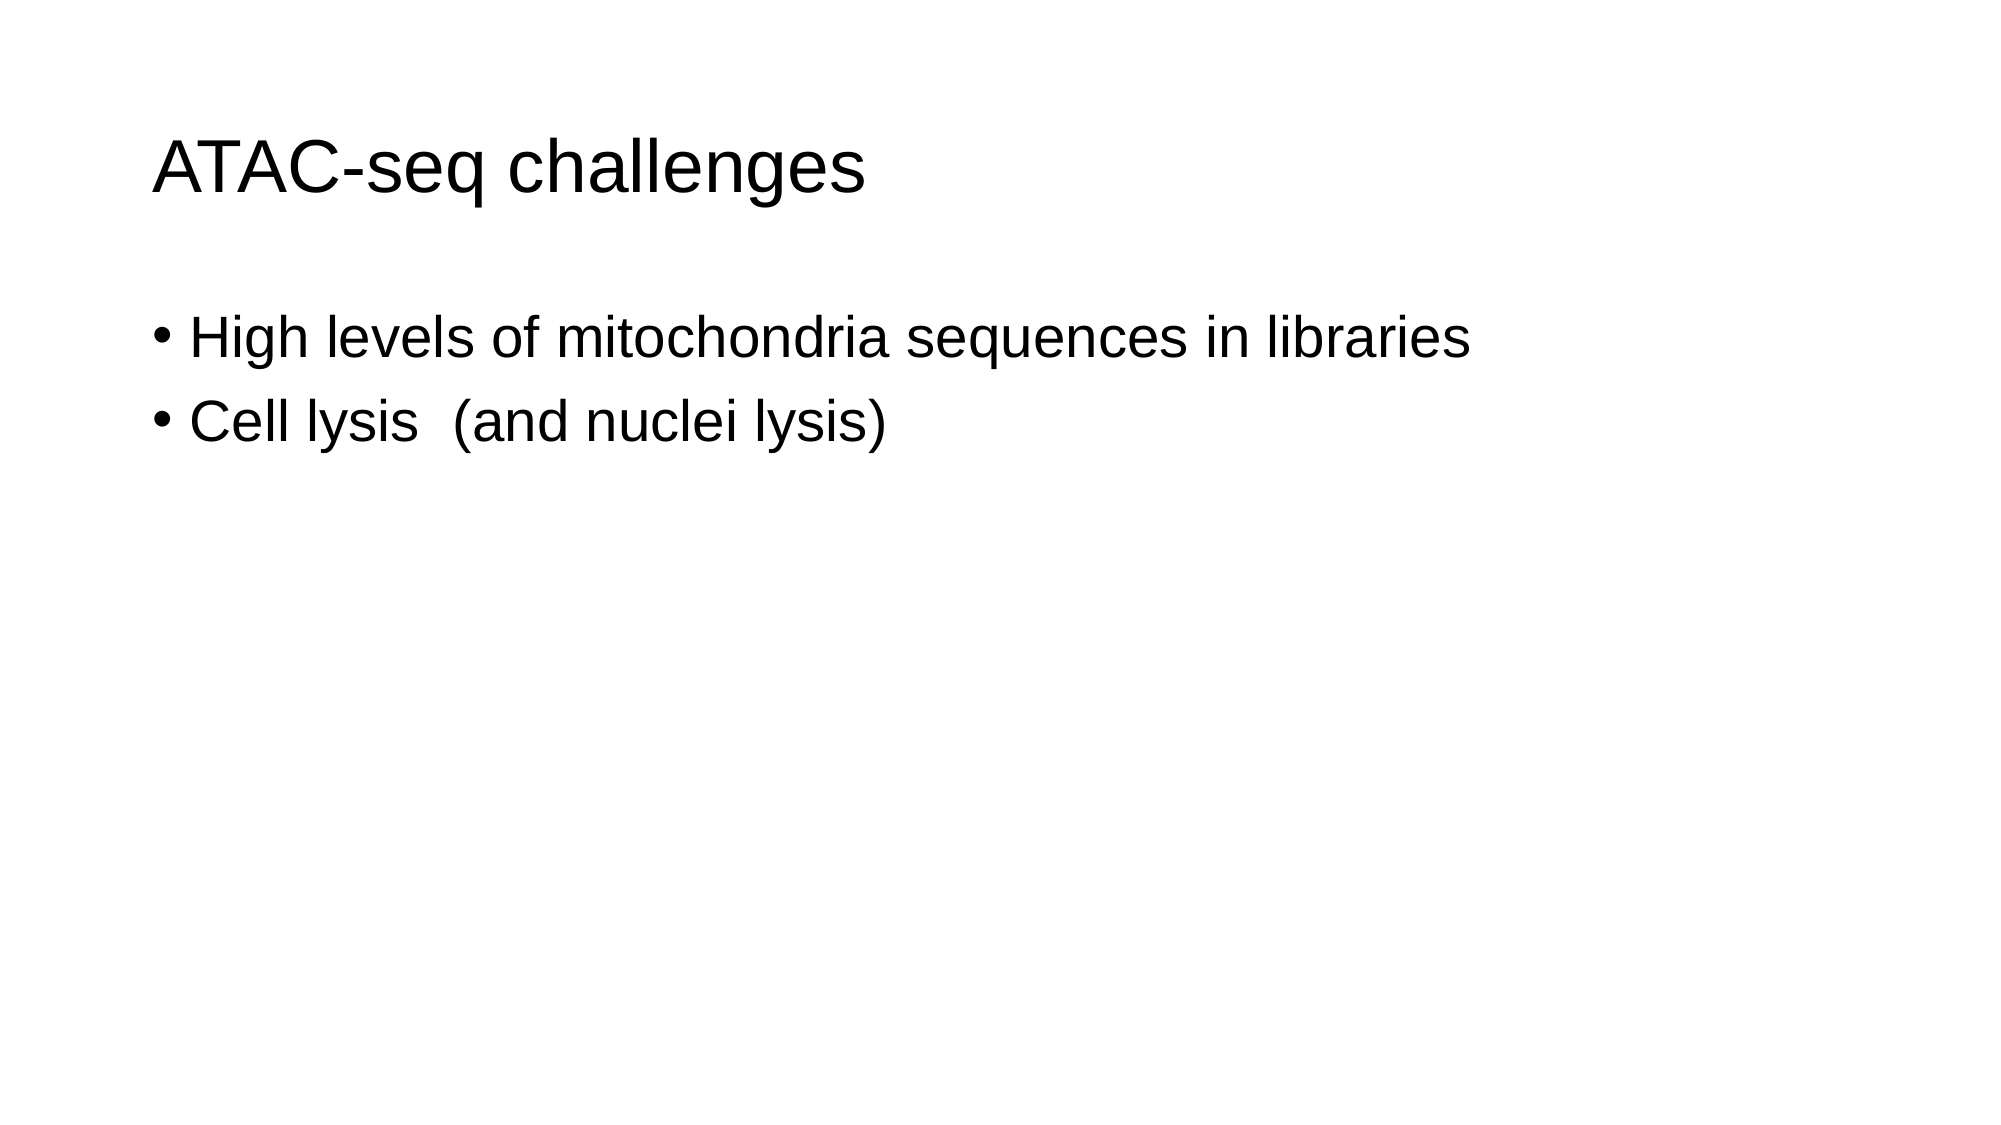

# ATAC-seq challenges
High levels of mitochondria sequences in libraries
Cell lysis  (and nuclei lysis)